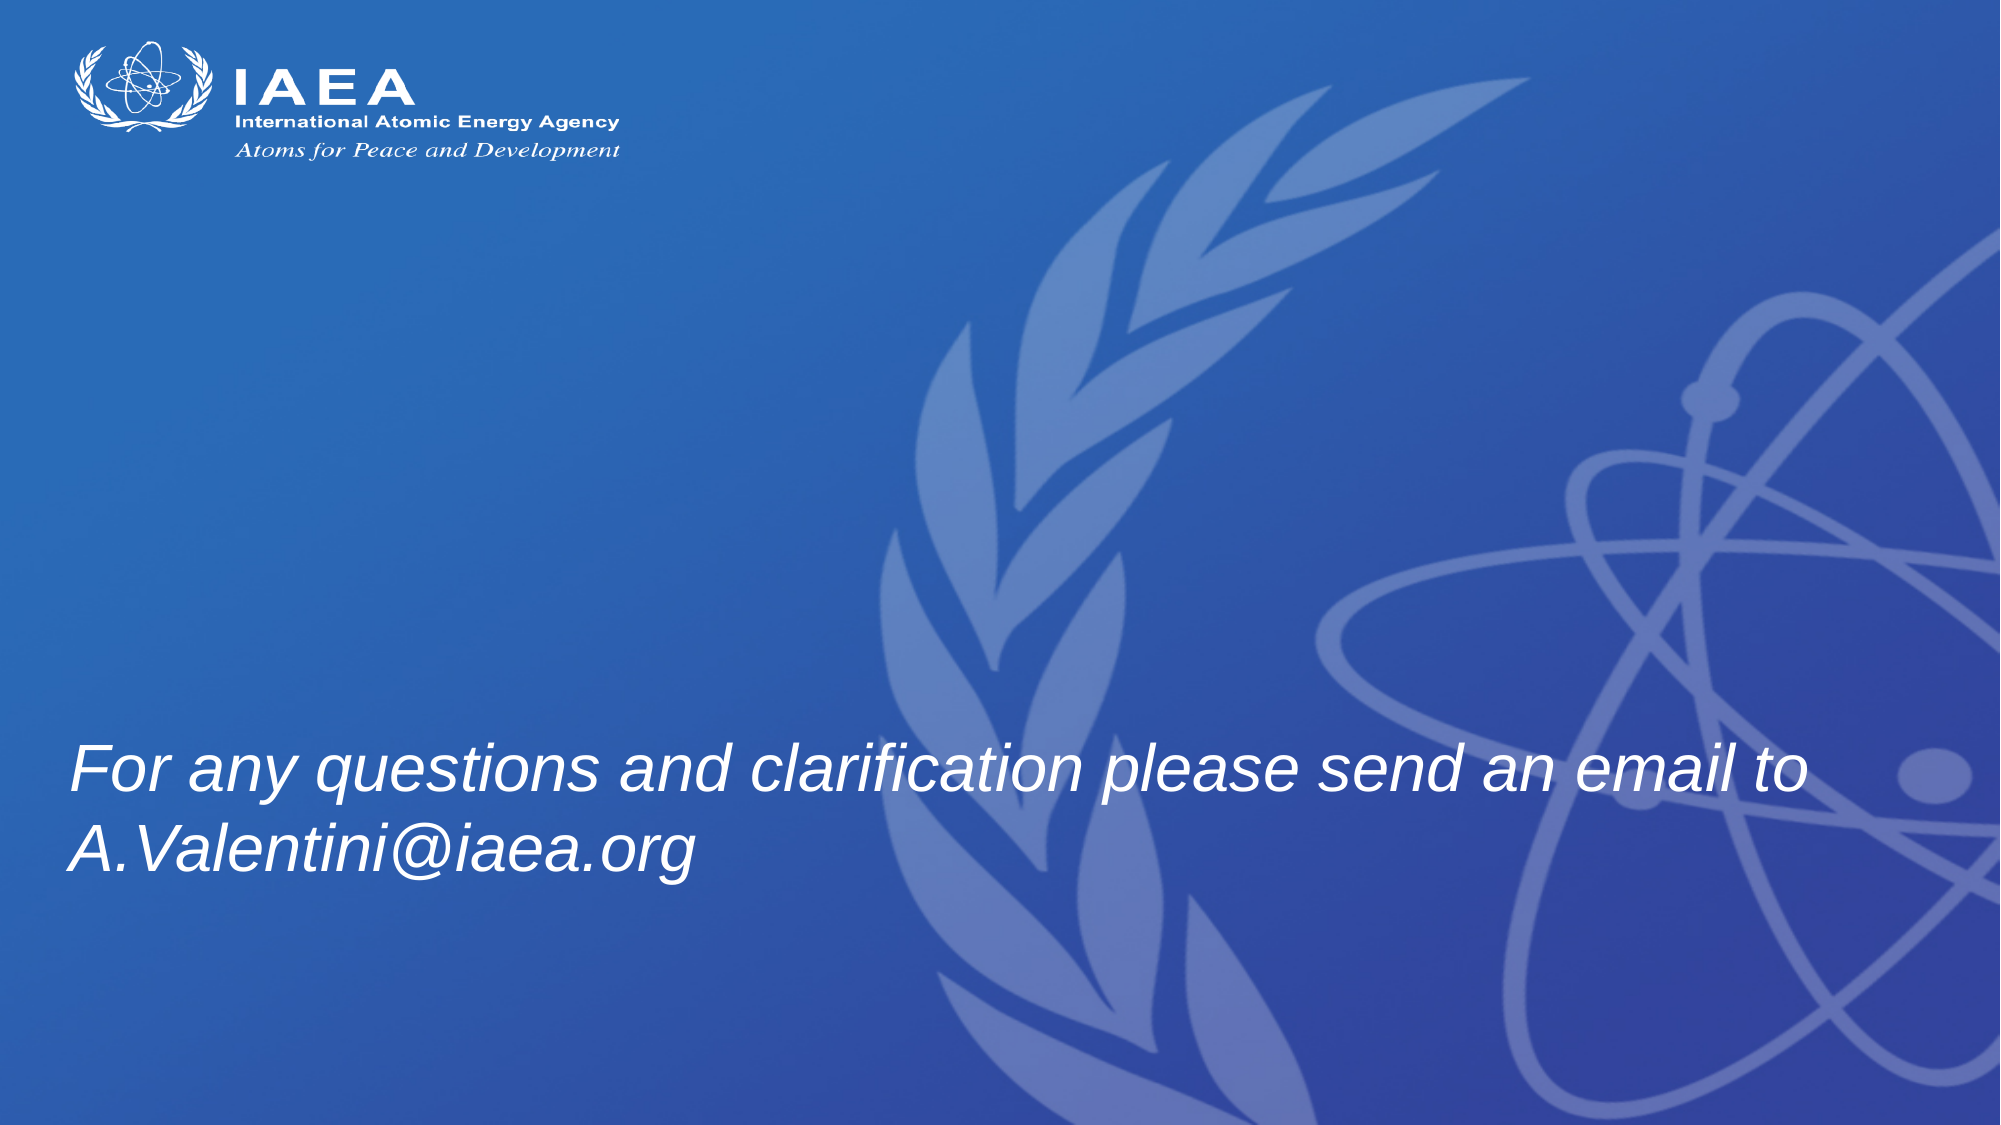

# For any questions and clarification please send an email to A.Valentini@iaea.org